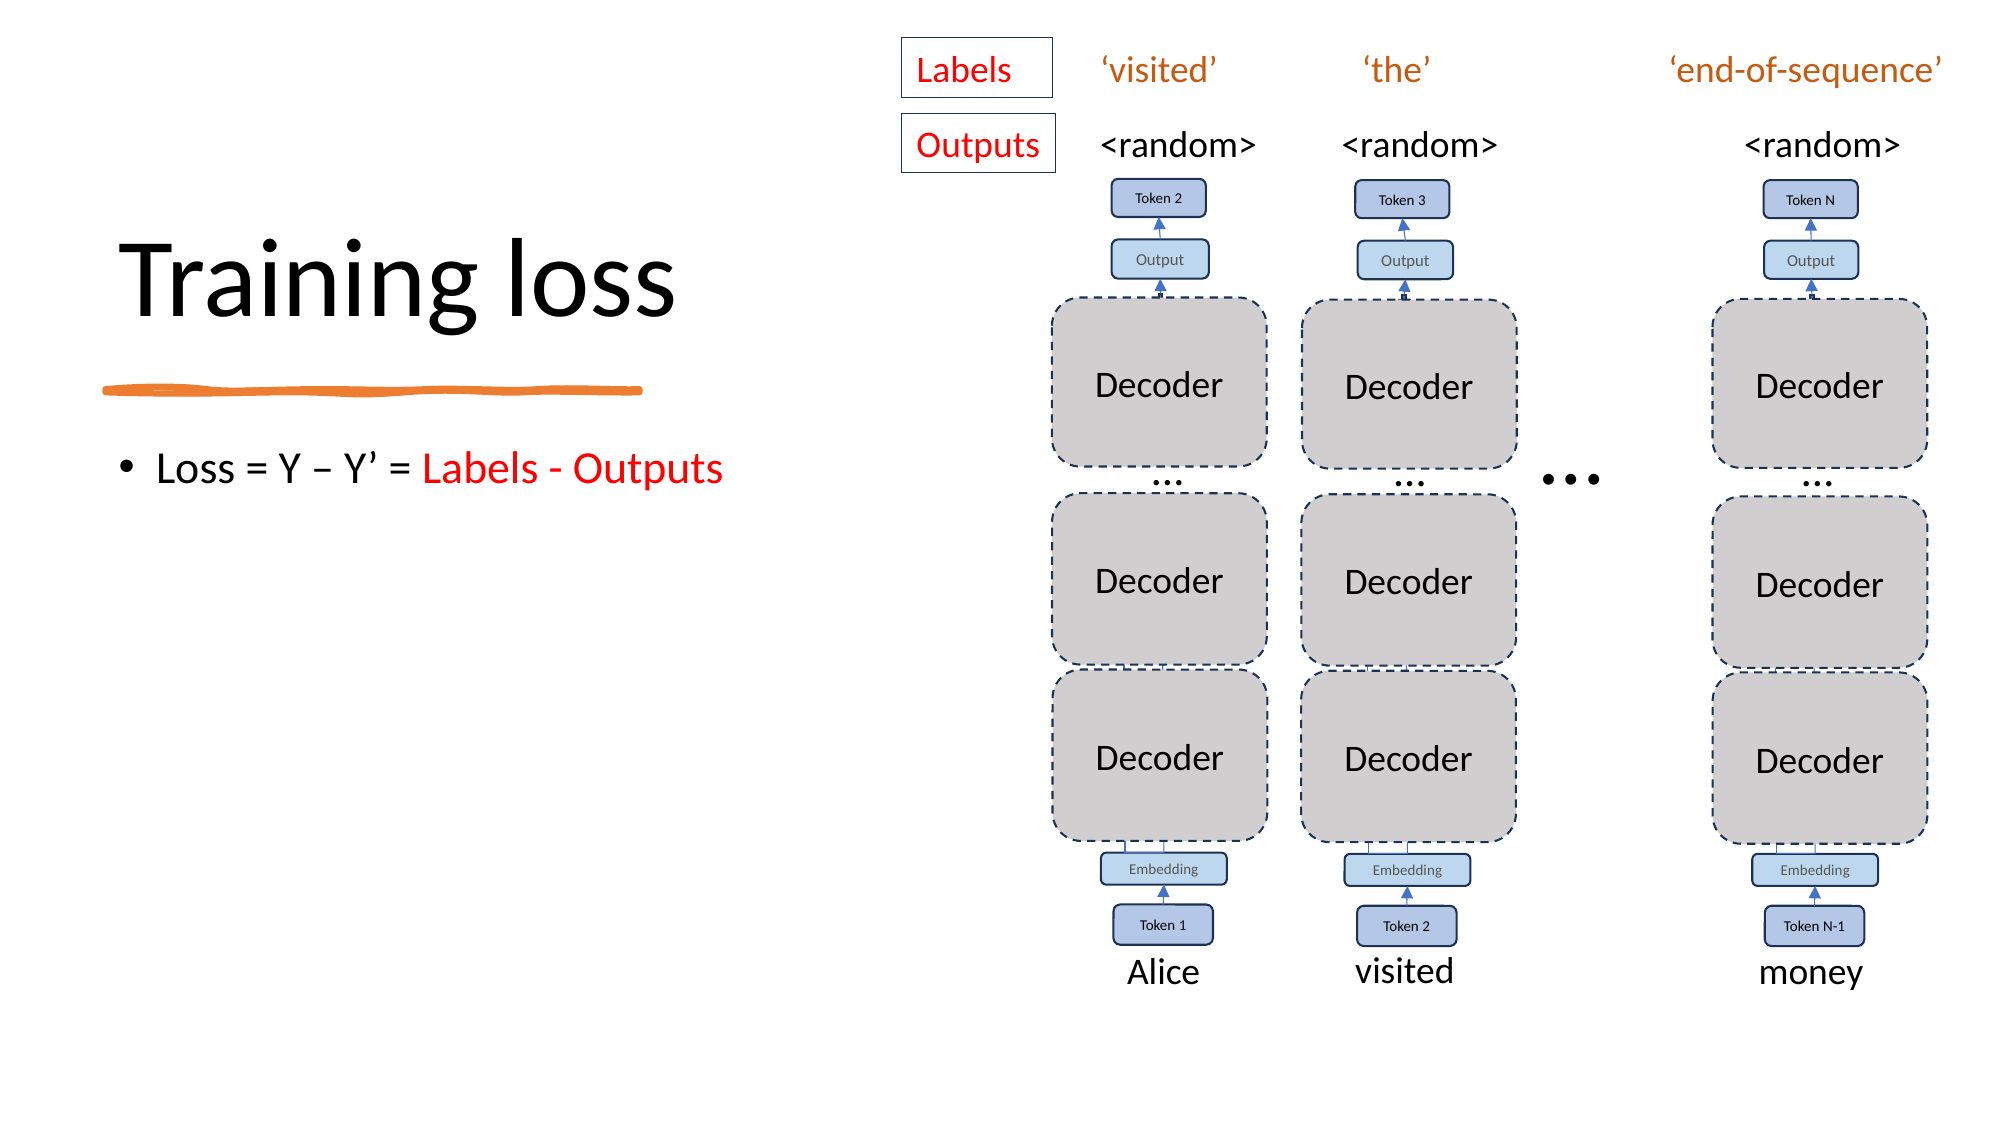

Labels
‘visited’                 ‘the’                            ‘end-of-sequence’
# Training loss
Outputs
<random>          <random>                             <random>
Token 2
Output

…

Embedding
Token 1
Token 3
Output

…

Embedding
Token 2
Token N
Output

…

Embedding
Token N-1
…
Decoder
Decoder
Decoder
Decoder
Decoder
Decoder
Decoder
Decoder
Decoder

Loss = Y – Y’ = Labels - Outputs

visited
Alice
money